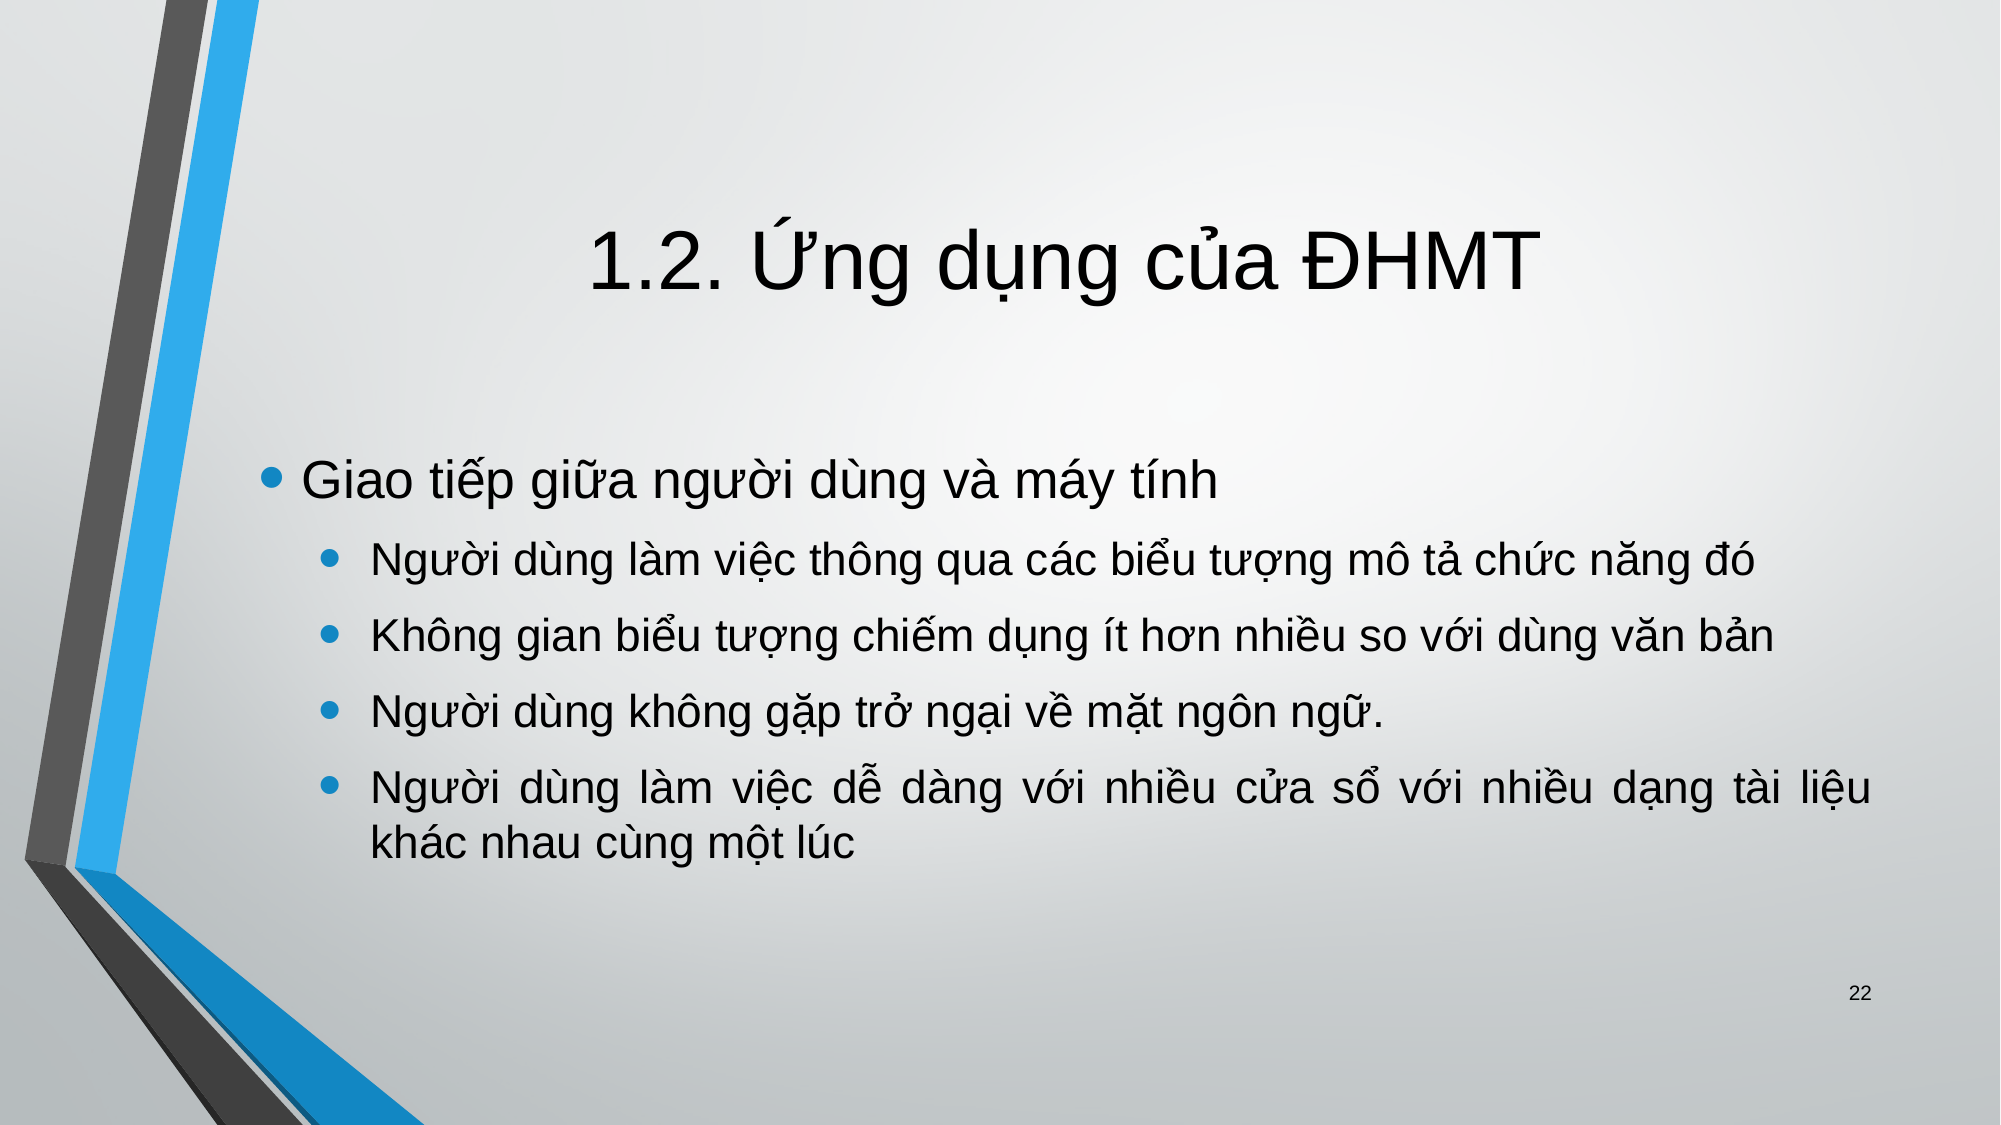

# 1.2. Ứng dụng của ĐHMT
Giao tiếp giữa người dùng và máy tính
Người dùng làm việc thông qua các biểu tượng mô tả chức năng đó
Không gian biểu tượng chiếm dụng ít hơn nhiều so với dùng văn bản
Người dùng không gặp trở ngại về mặt ngôn ngữ.
Người dùng làm việc dễ dàng với nhiều cửa sổ với nhiều dạng tài liệu khác nhau cùng một lúc
22